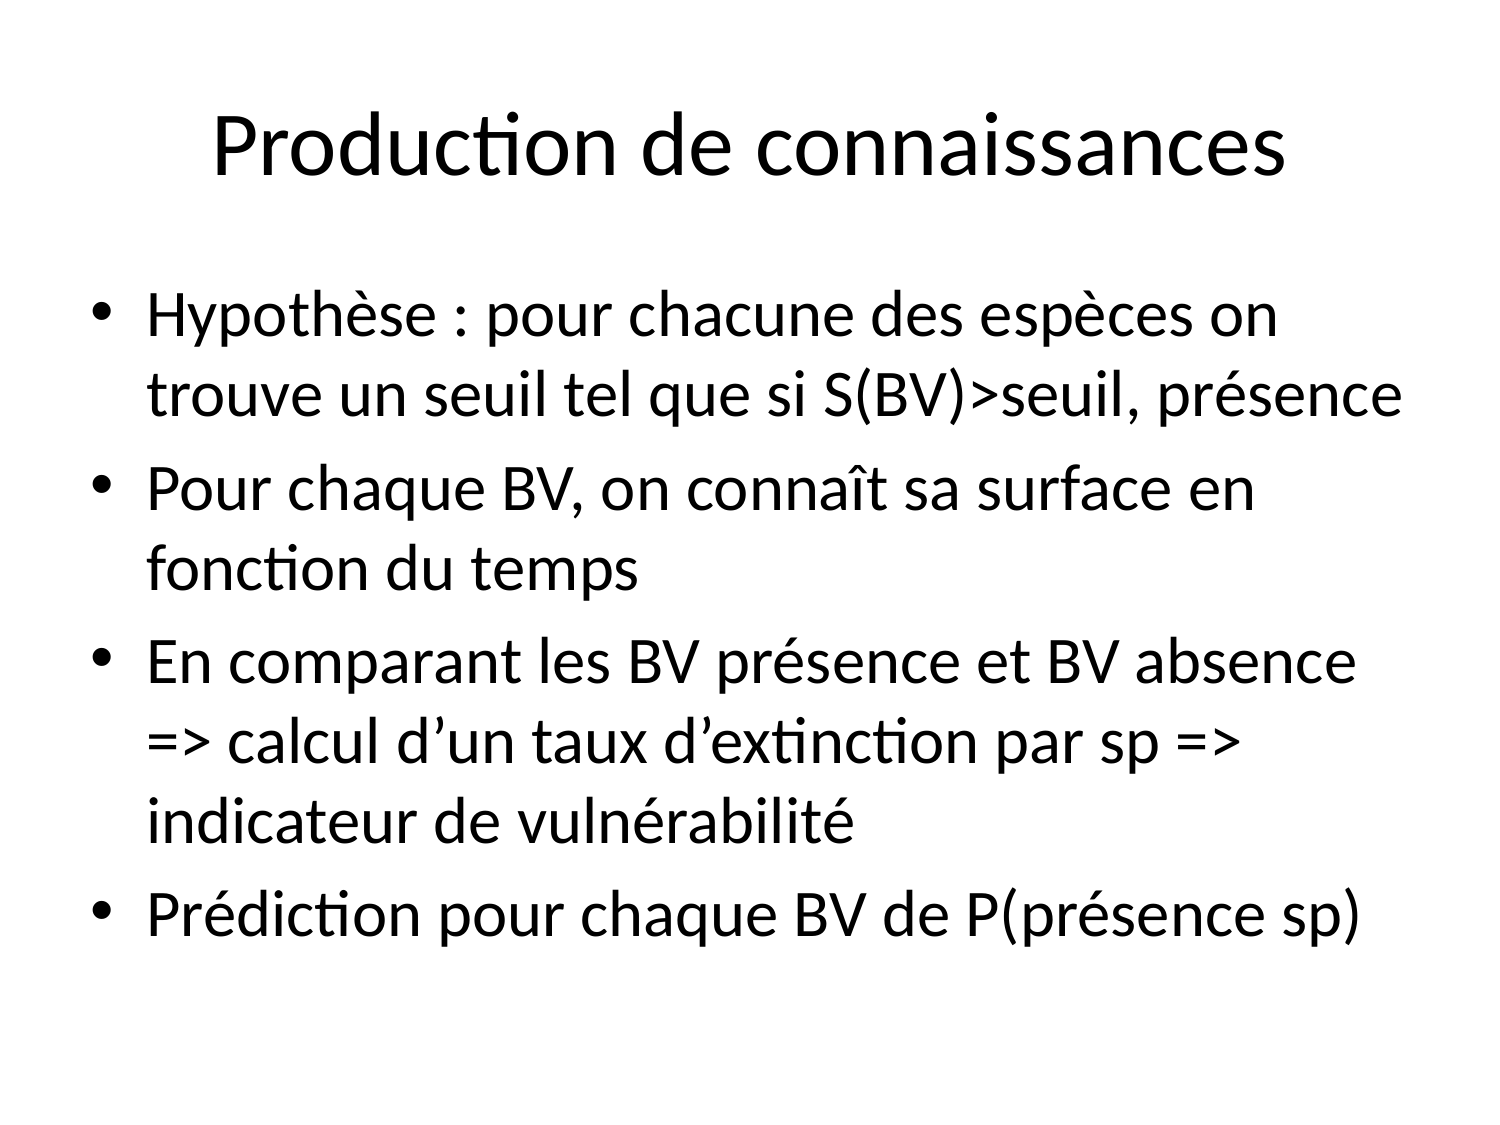

# Production de connaissances
Hypothèse : pour chacune des espèces on trouve un seuil tel que si S(BV)>seuil, présence
Pour chaque BV, on connaît sa surface en fonction du temps
En comparant les BV présence et BV absence => calcul d’un taux d’extinction par sp => indicateur de vulnérabilité
Prédiction pour chaque BV de P(présence sp)